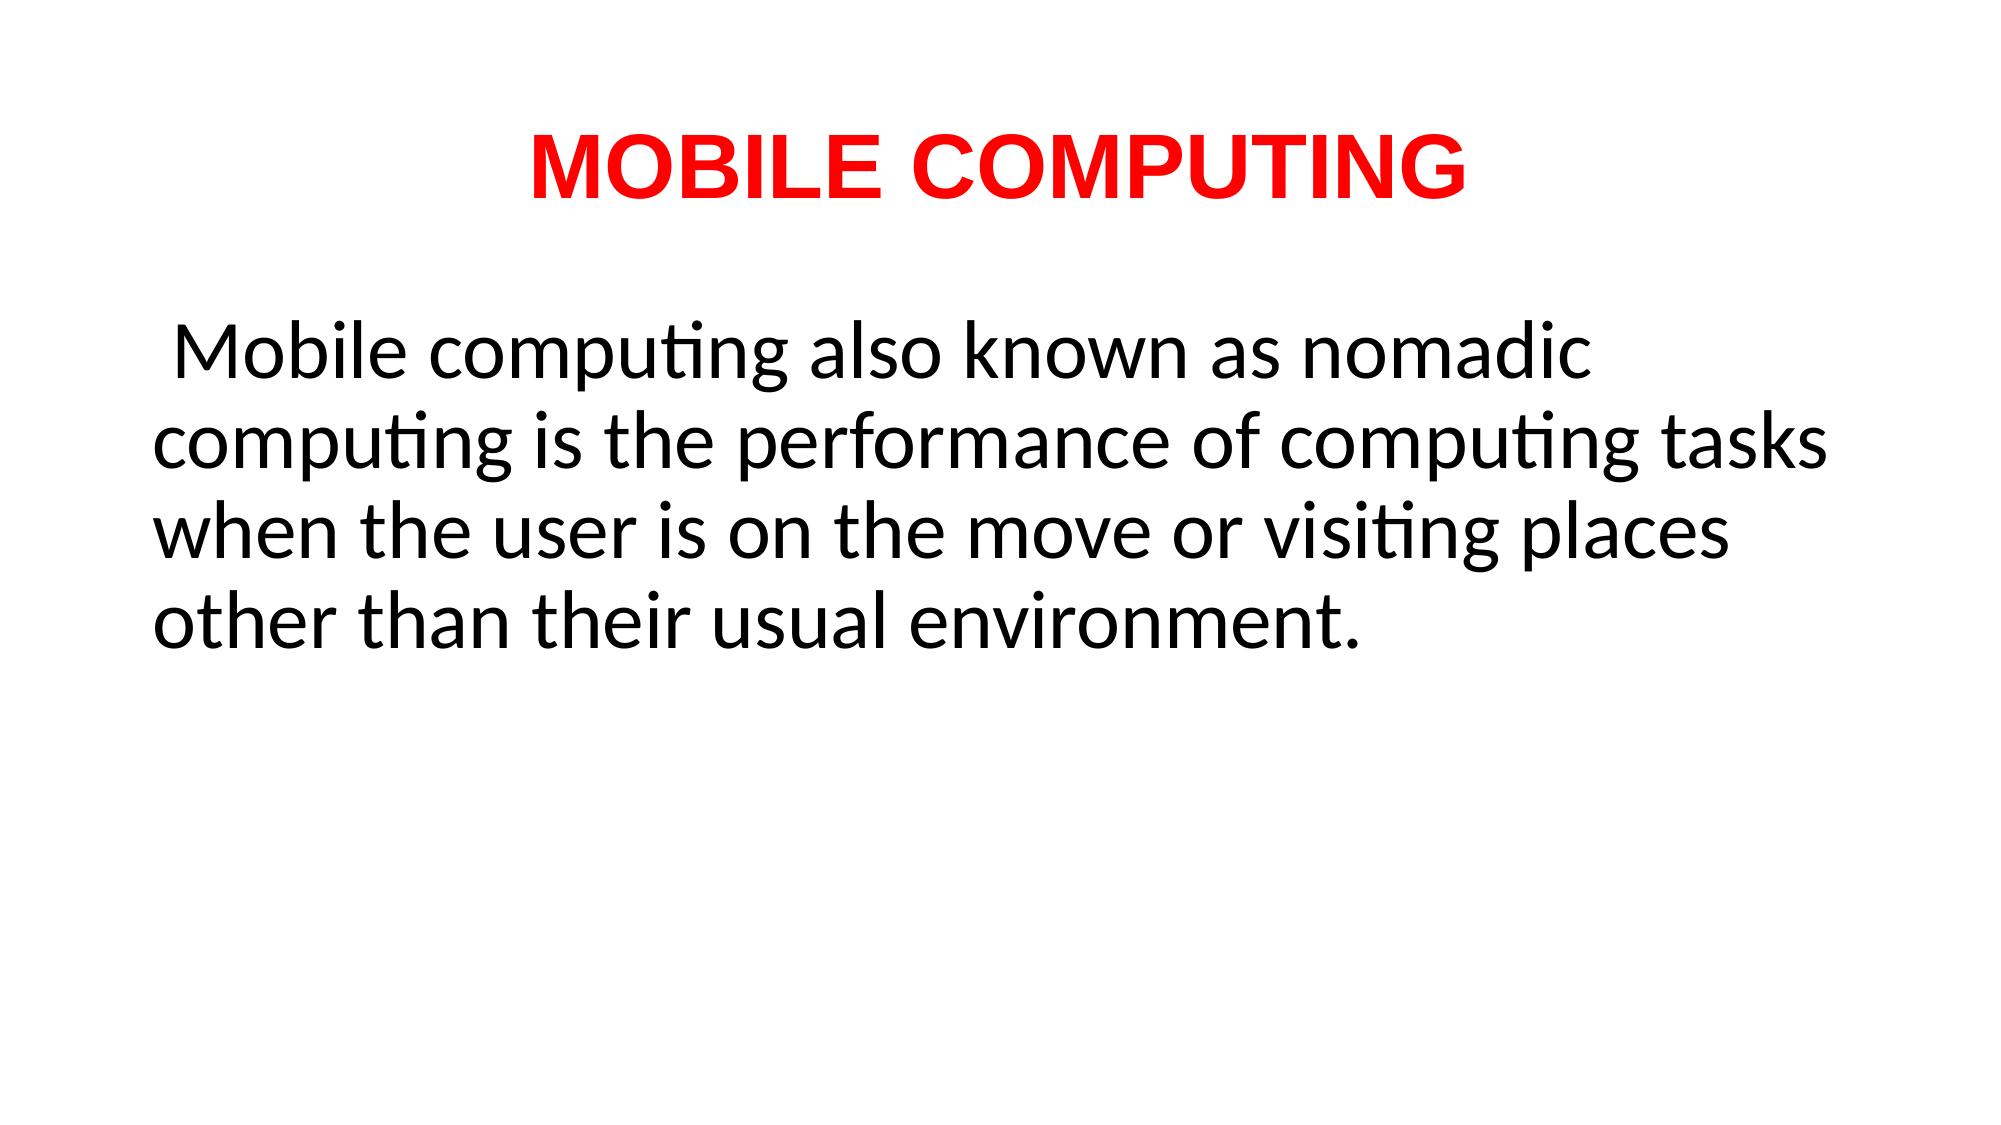

# MOBILE COMPUTING
 Mobile computing also known as nomadic computing is the performance of computing tasks when the user is on the move or visiting places other than their usual environment.